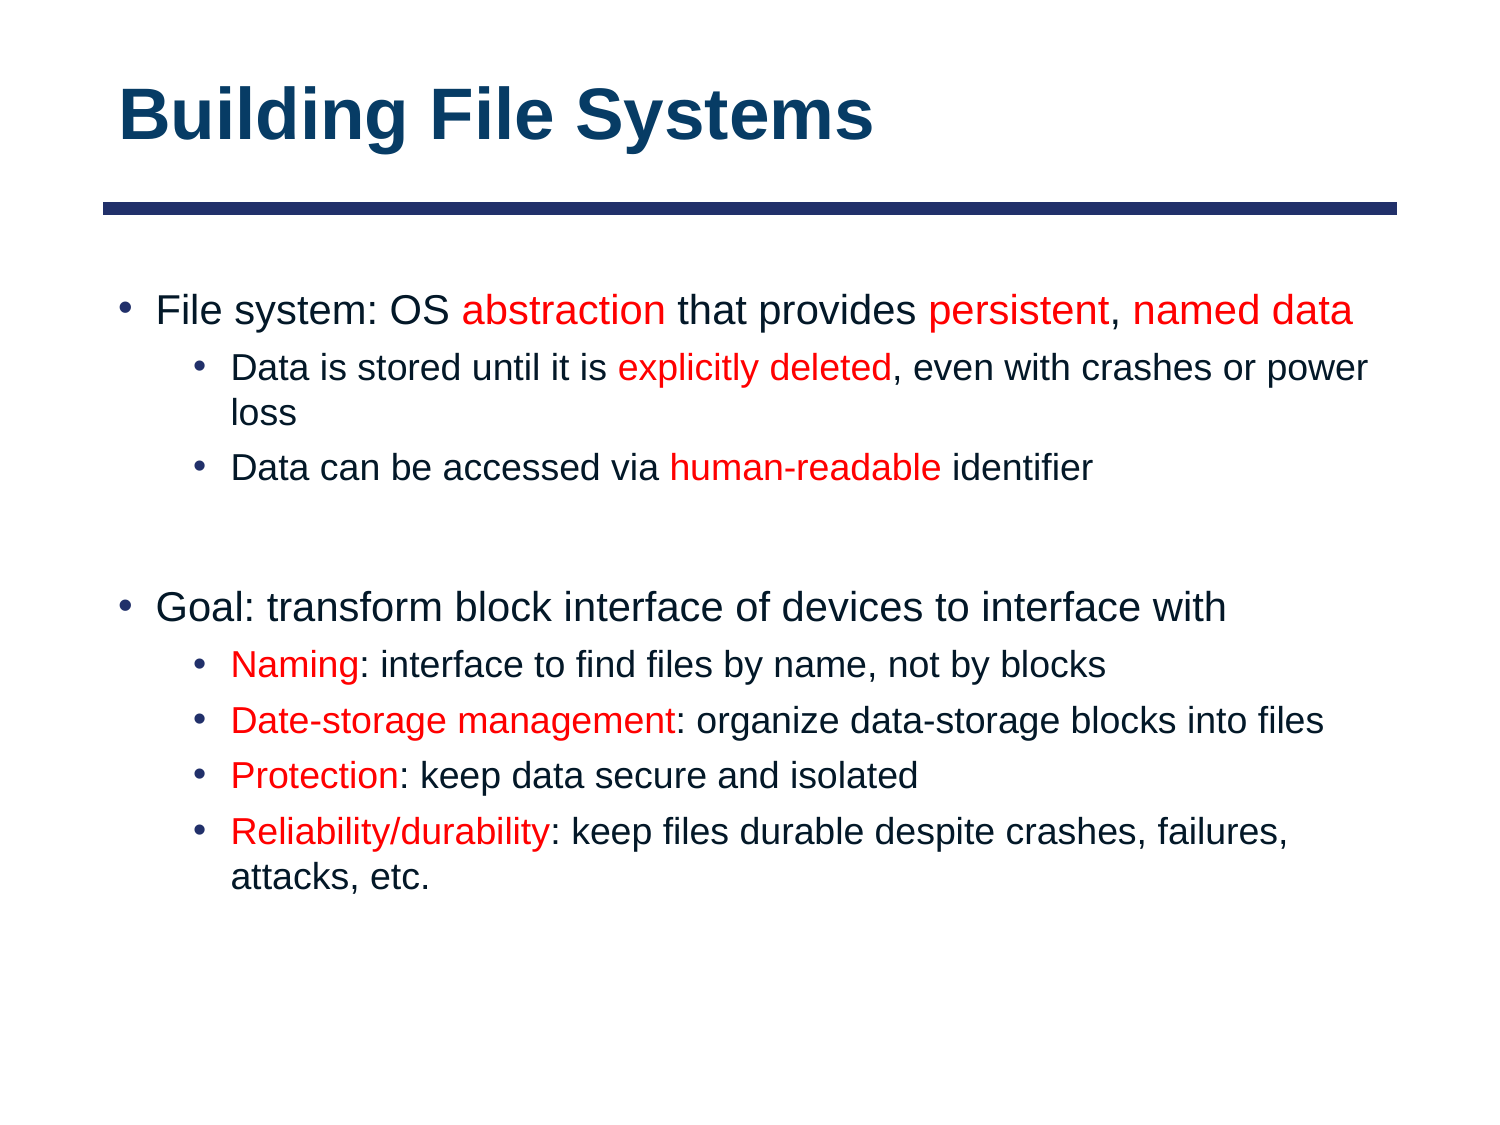

# Building File Systems
File system: OS abstraction that provides persistent, named data
Data is stored until it is explicitly deleted, even with crashes or power loss
Data can be accessed via human-readable identifier

Goal: transform block interface of devices to interface with
Naming: interface to find files by name, not by blocks
Date-storage management: organize data-storage blocks into files
Protection: keep data secure and isolated
Reliability/durability: keep files durable despite crashes, failures, attacks, etc.